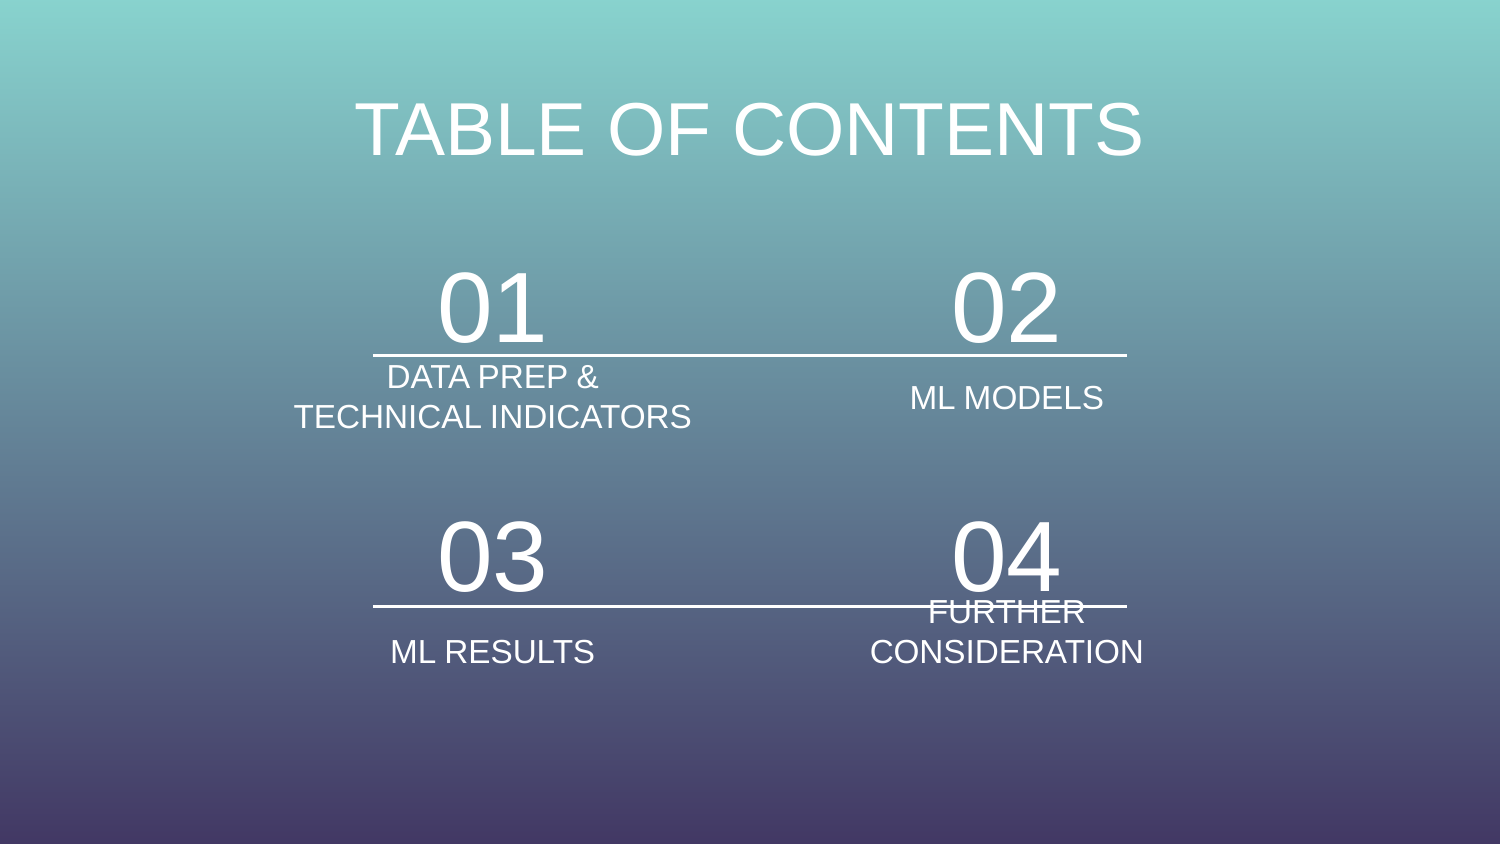

TABLE OF CONTENTS
01
02
ML MODELS
# DATA PREP & TECHNICAL INDICATORS
03
04
ML RESULTS
FURTHER CONSIDERATION